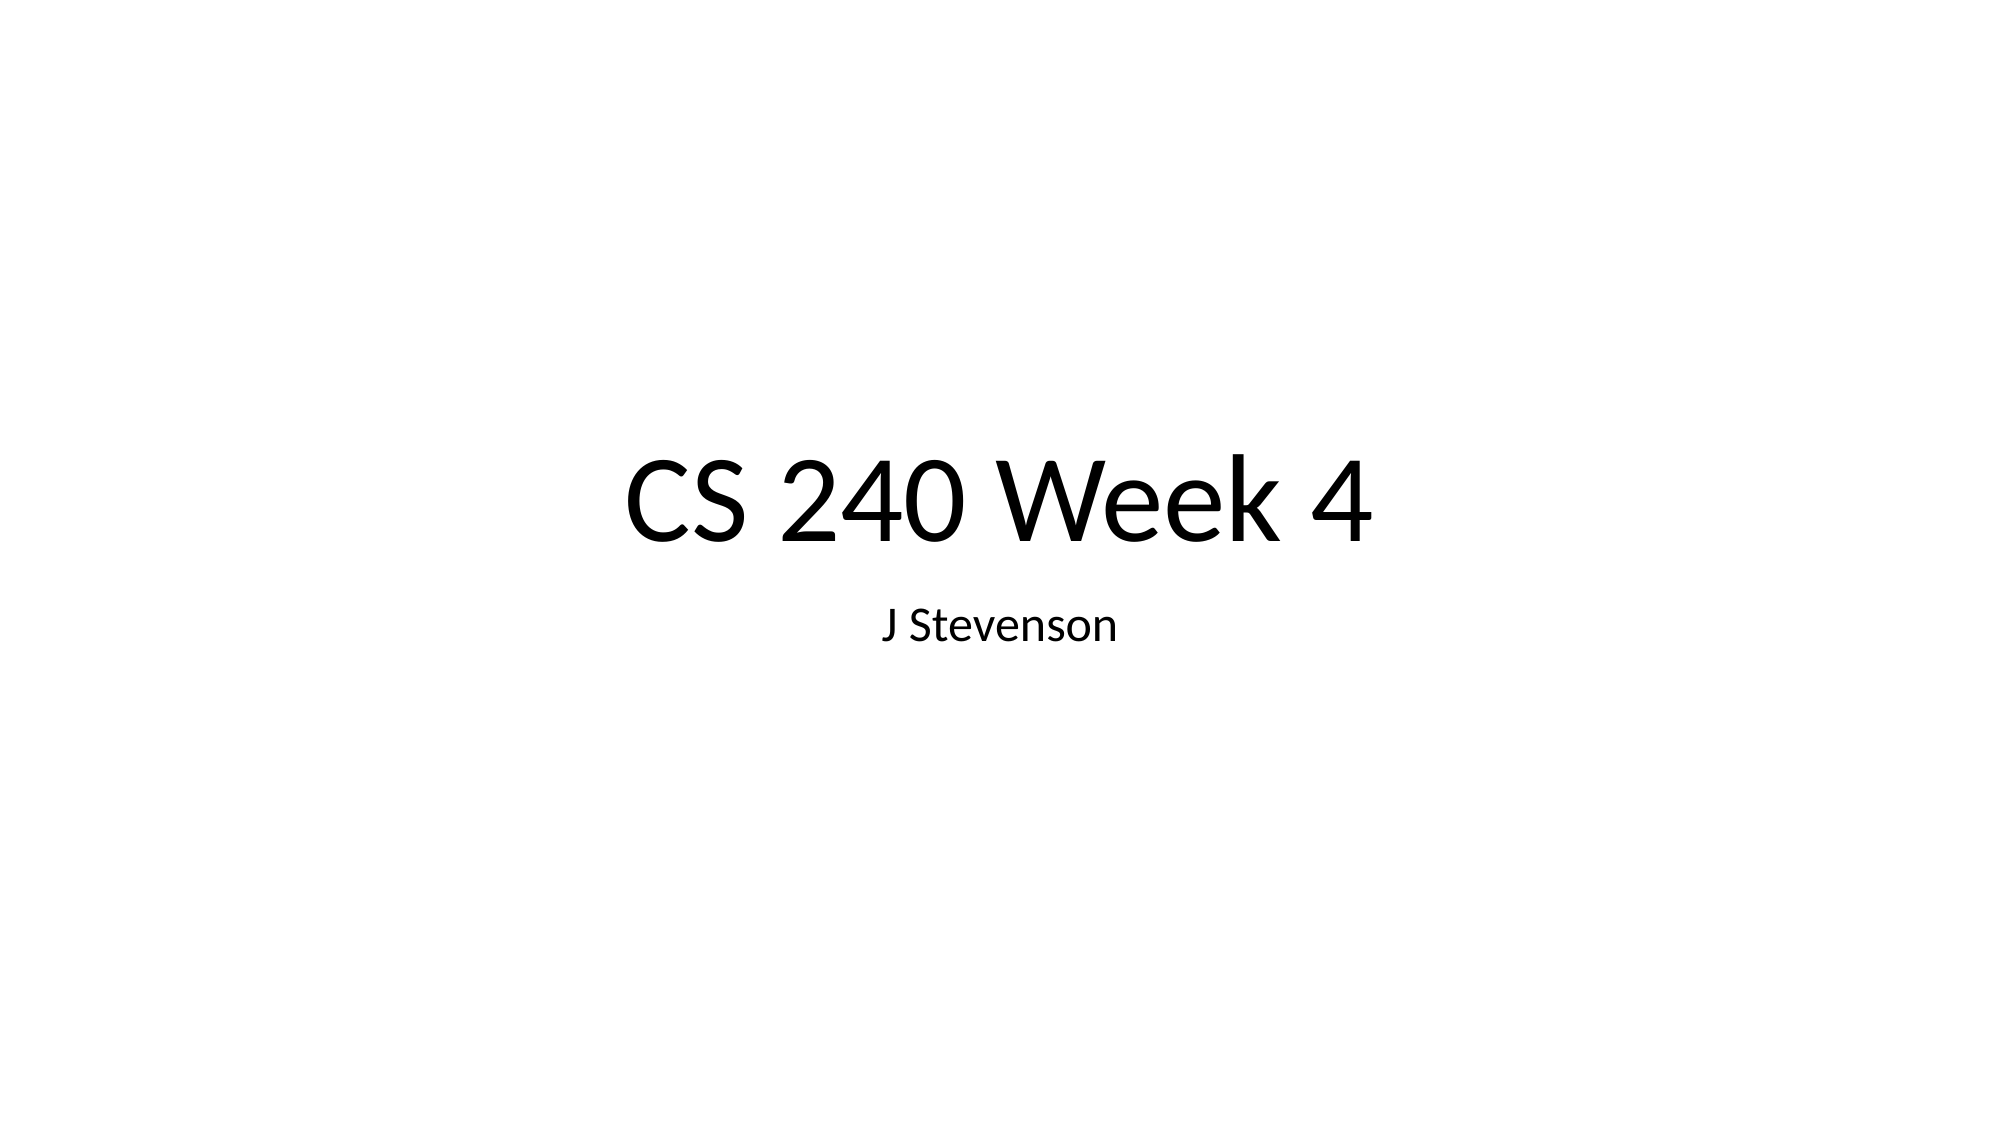

# CS 240 Week 4
J Stevenson